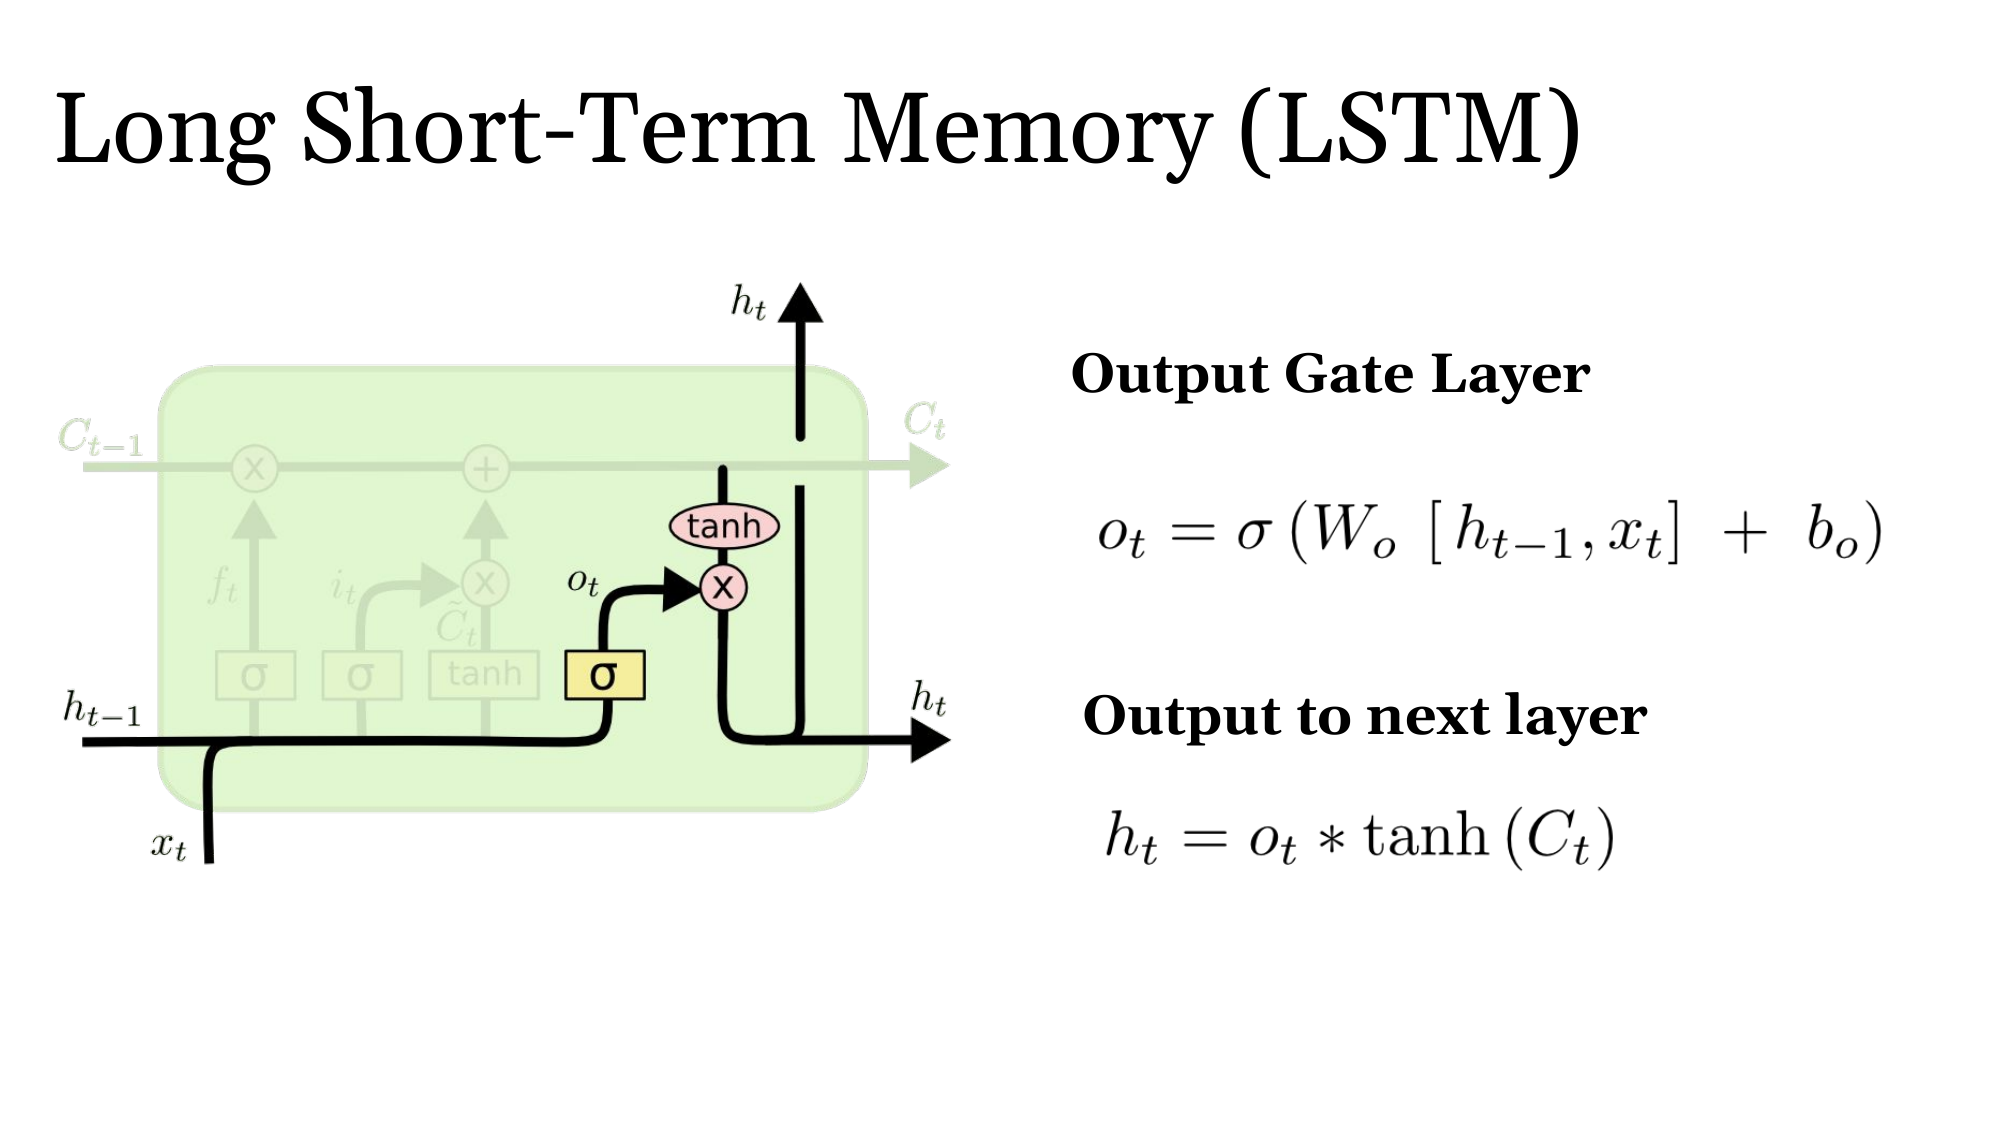

Long Short-Term Memory (LSTM)

Output Gate Layer

Output to next layer